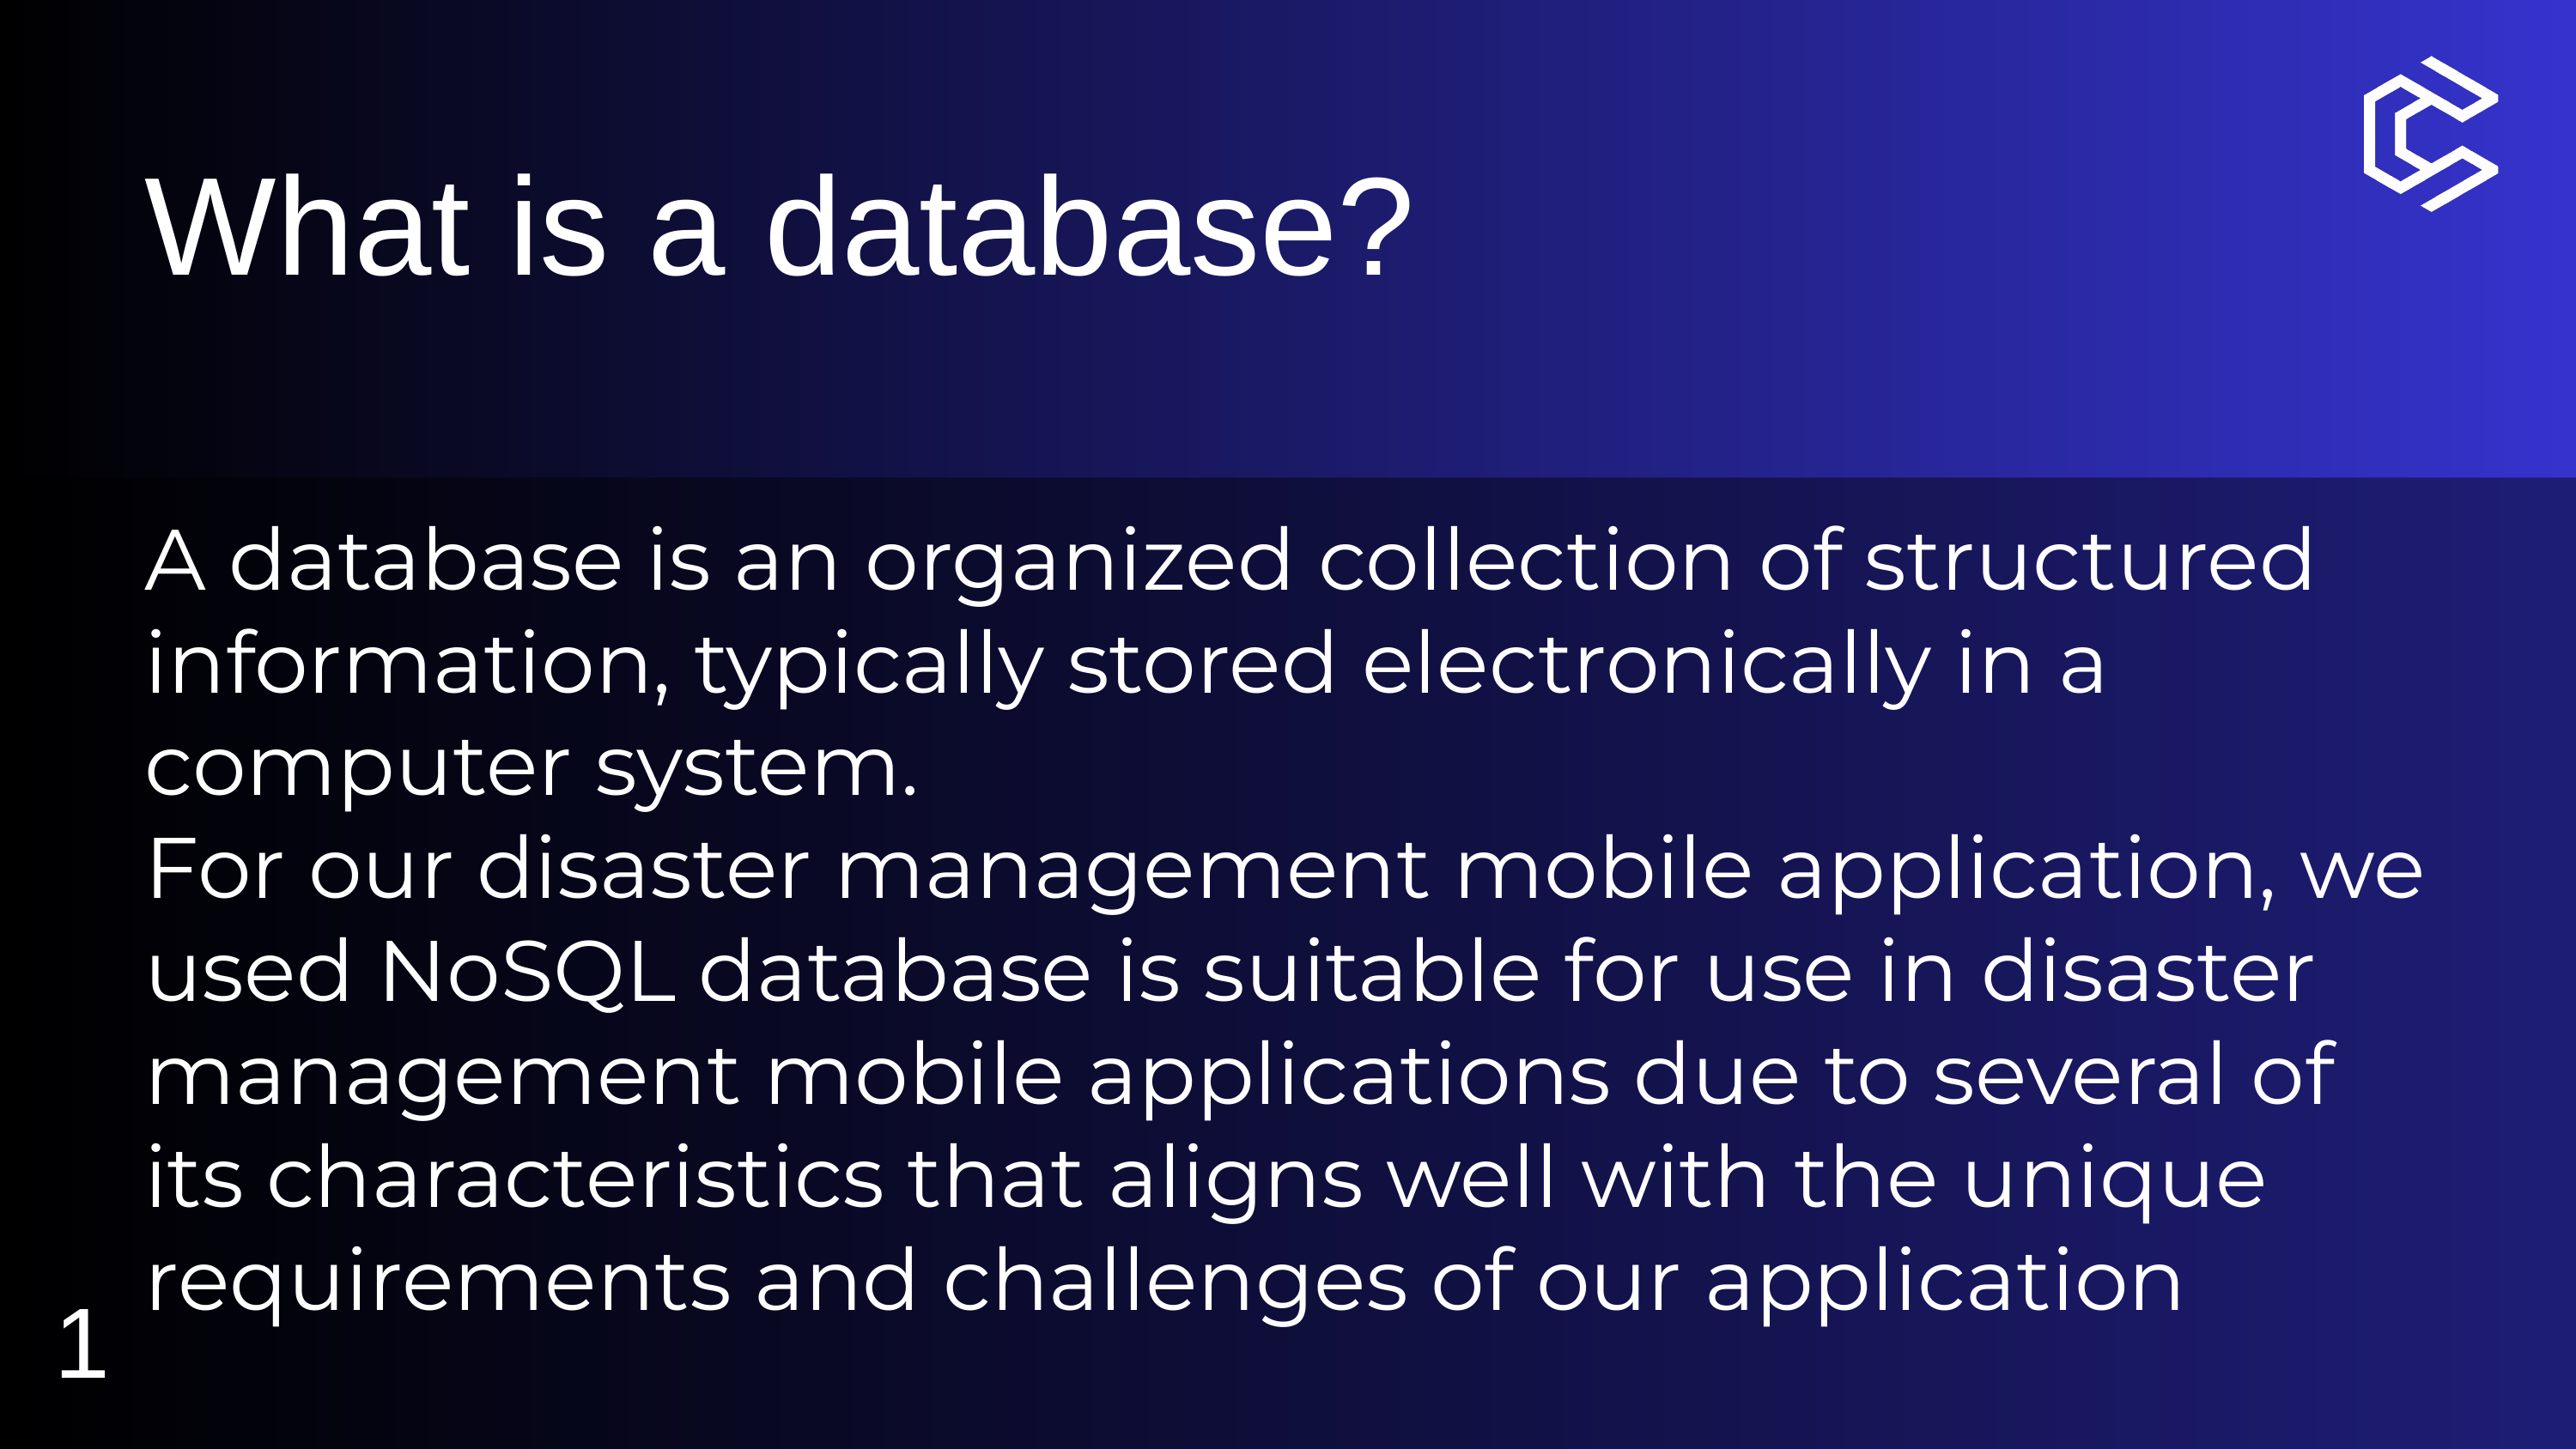

What is a database?

A database is an organized collection of structured information, typically stored electronically in a computer system.
For our disaster management mobile application, we used NoSQL database is suitable for use in disaster management mobile applications due to several of its characteristics that aligns well with the unique requirements and challenges of our application
1